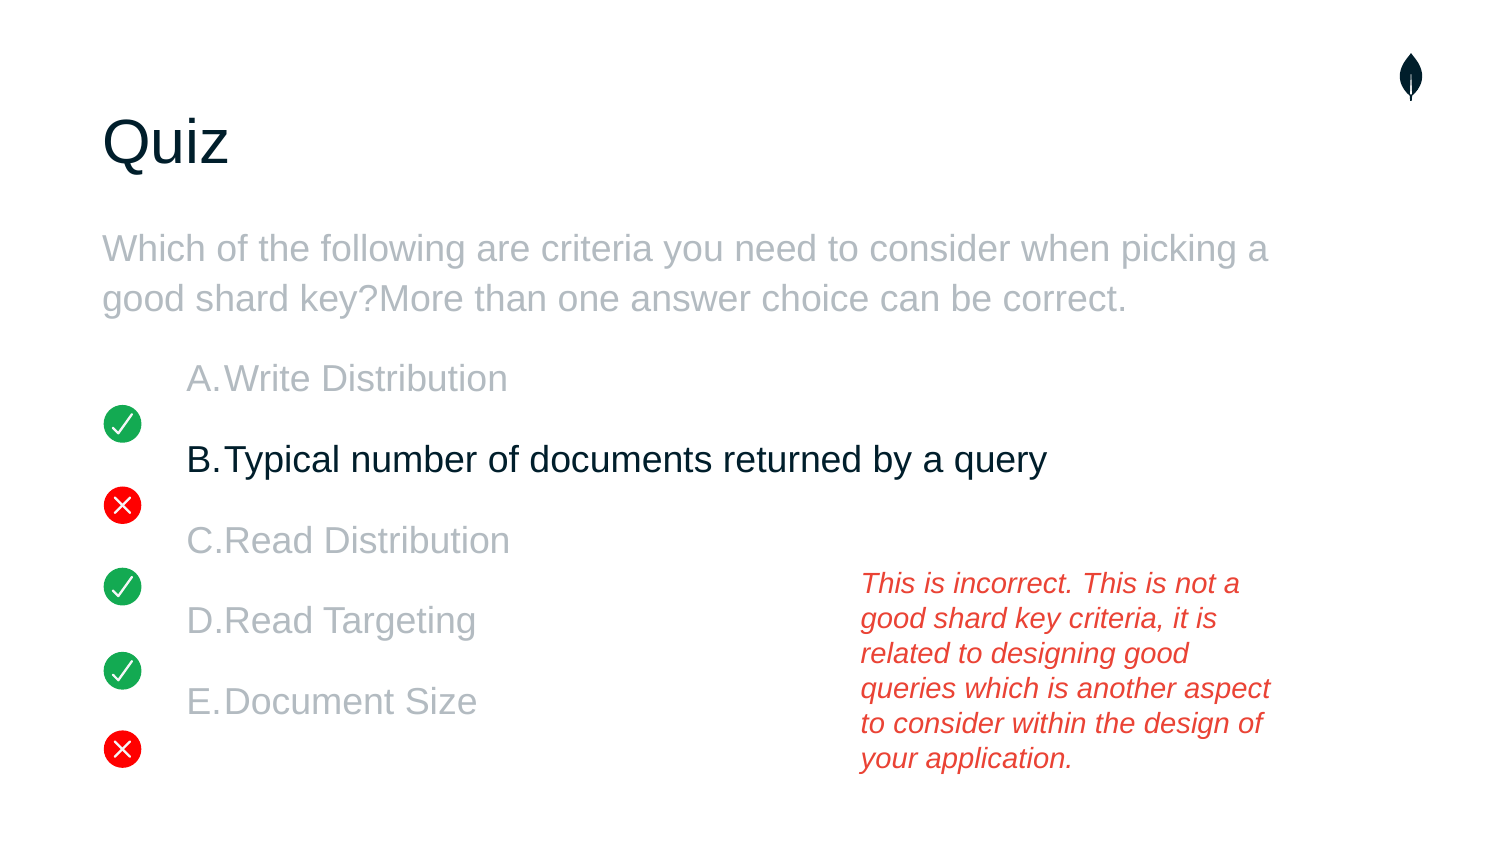

# Quiz
Which of the following are criteria you need to consider when picking a good shard key?More than one answer choice can be correct.
Write Distribution
Typical number of documents returned by a query
Read Distribution
Read Targeting
Document Size

This is incorrect. This is not a good shard key criteria, it is related to designing good queries which is another aspect to consider within the design of your application.